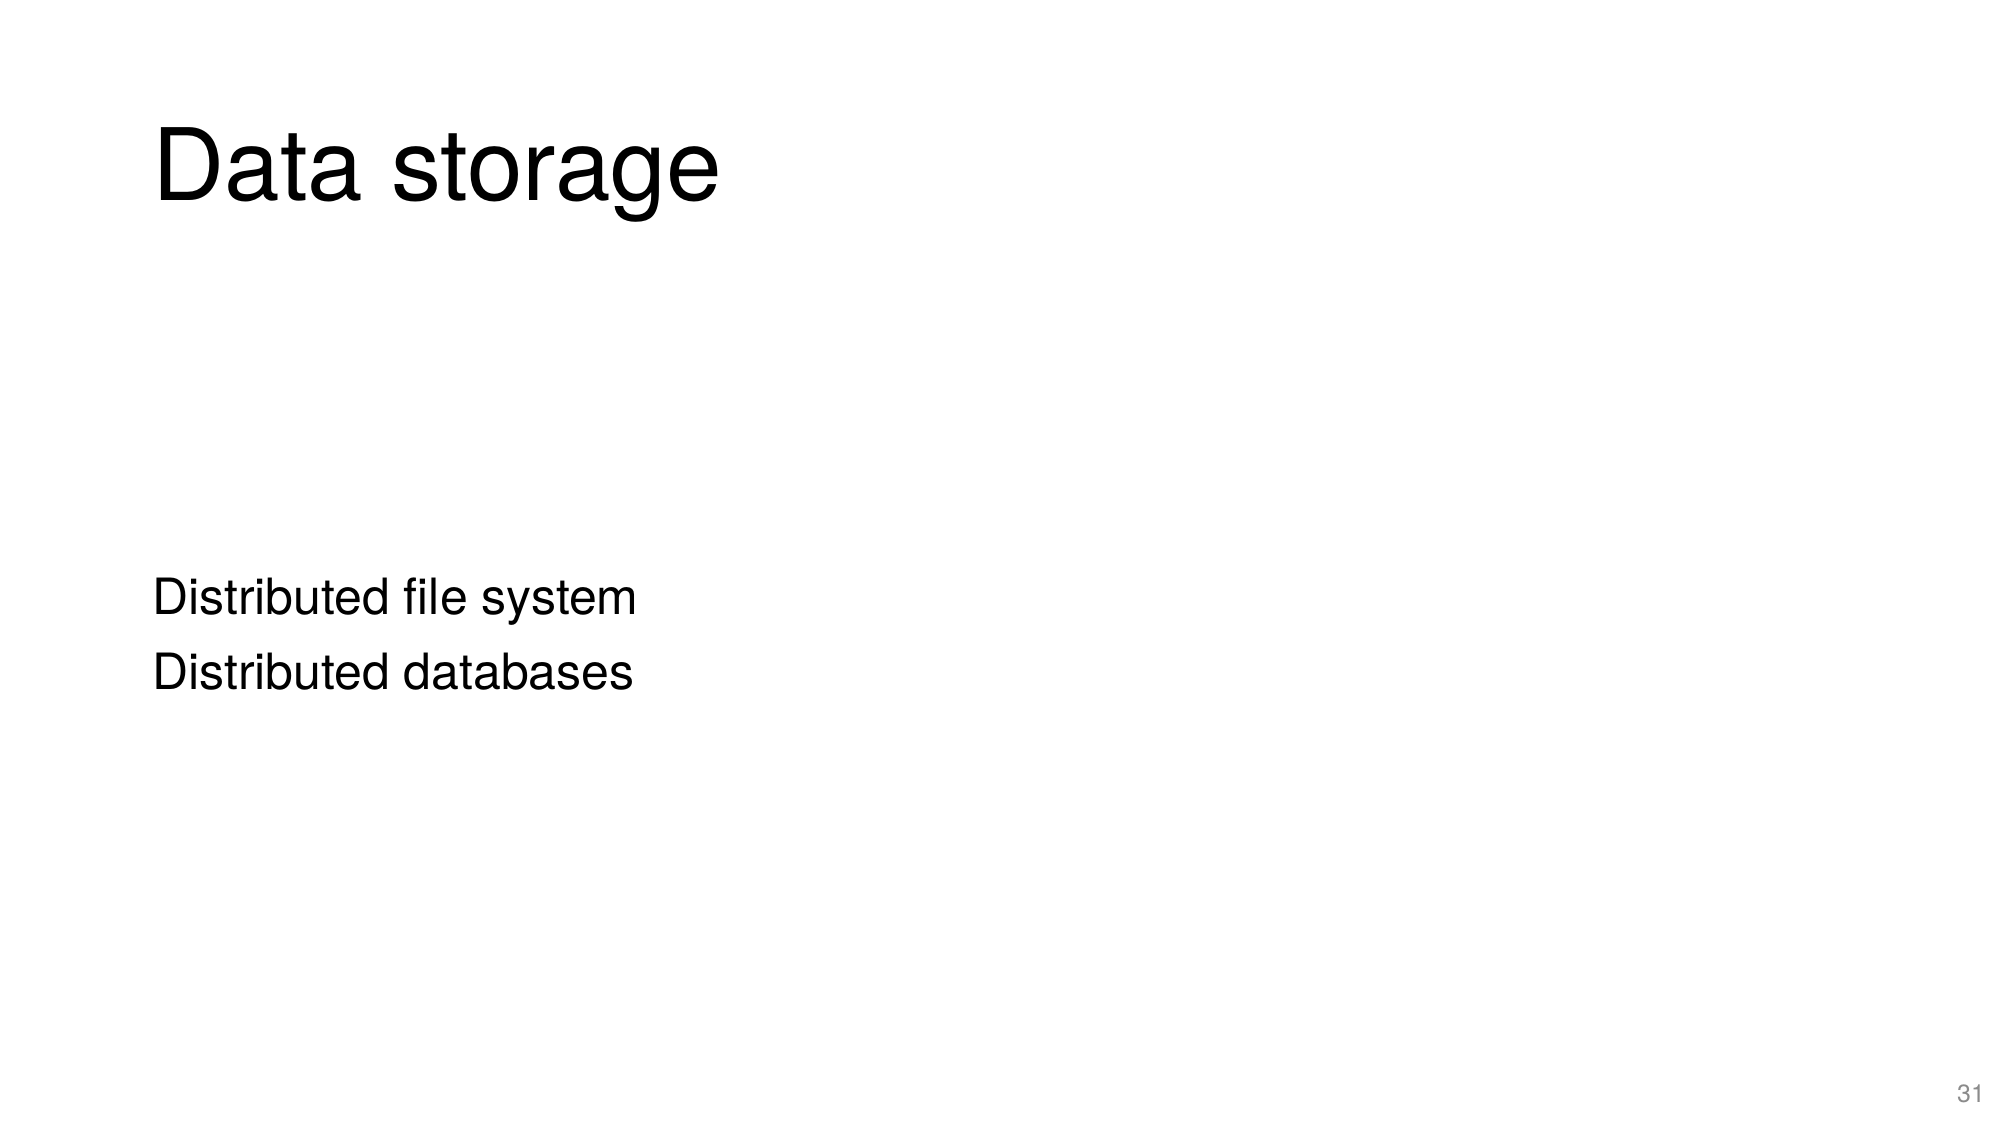

# Data storage
Distributed file system
Distributed databases
31